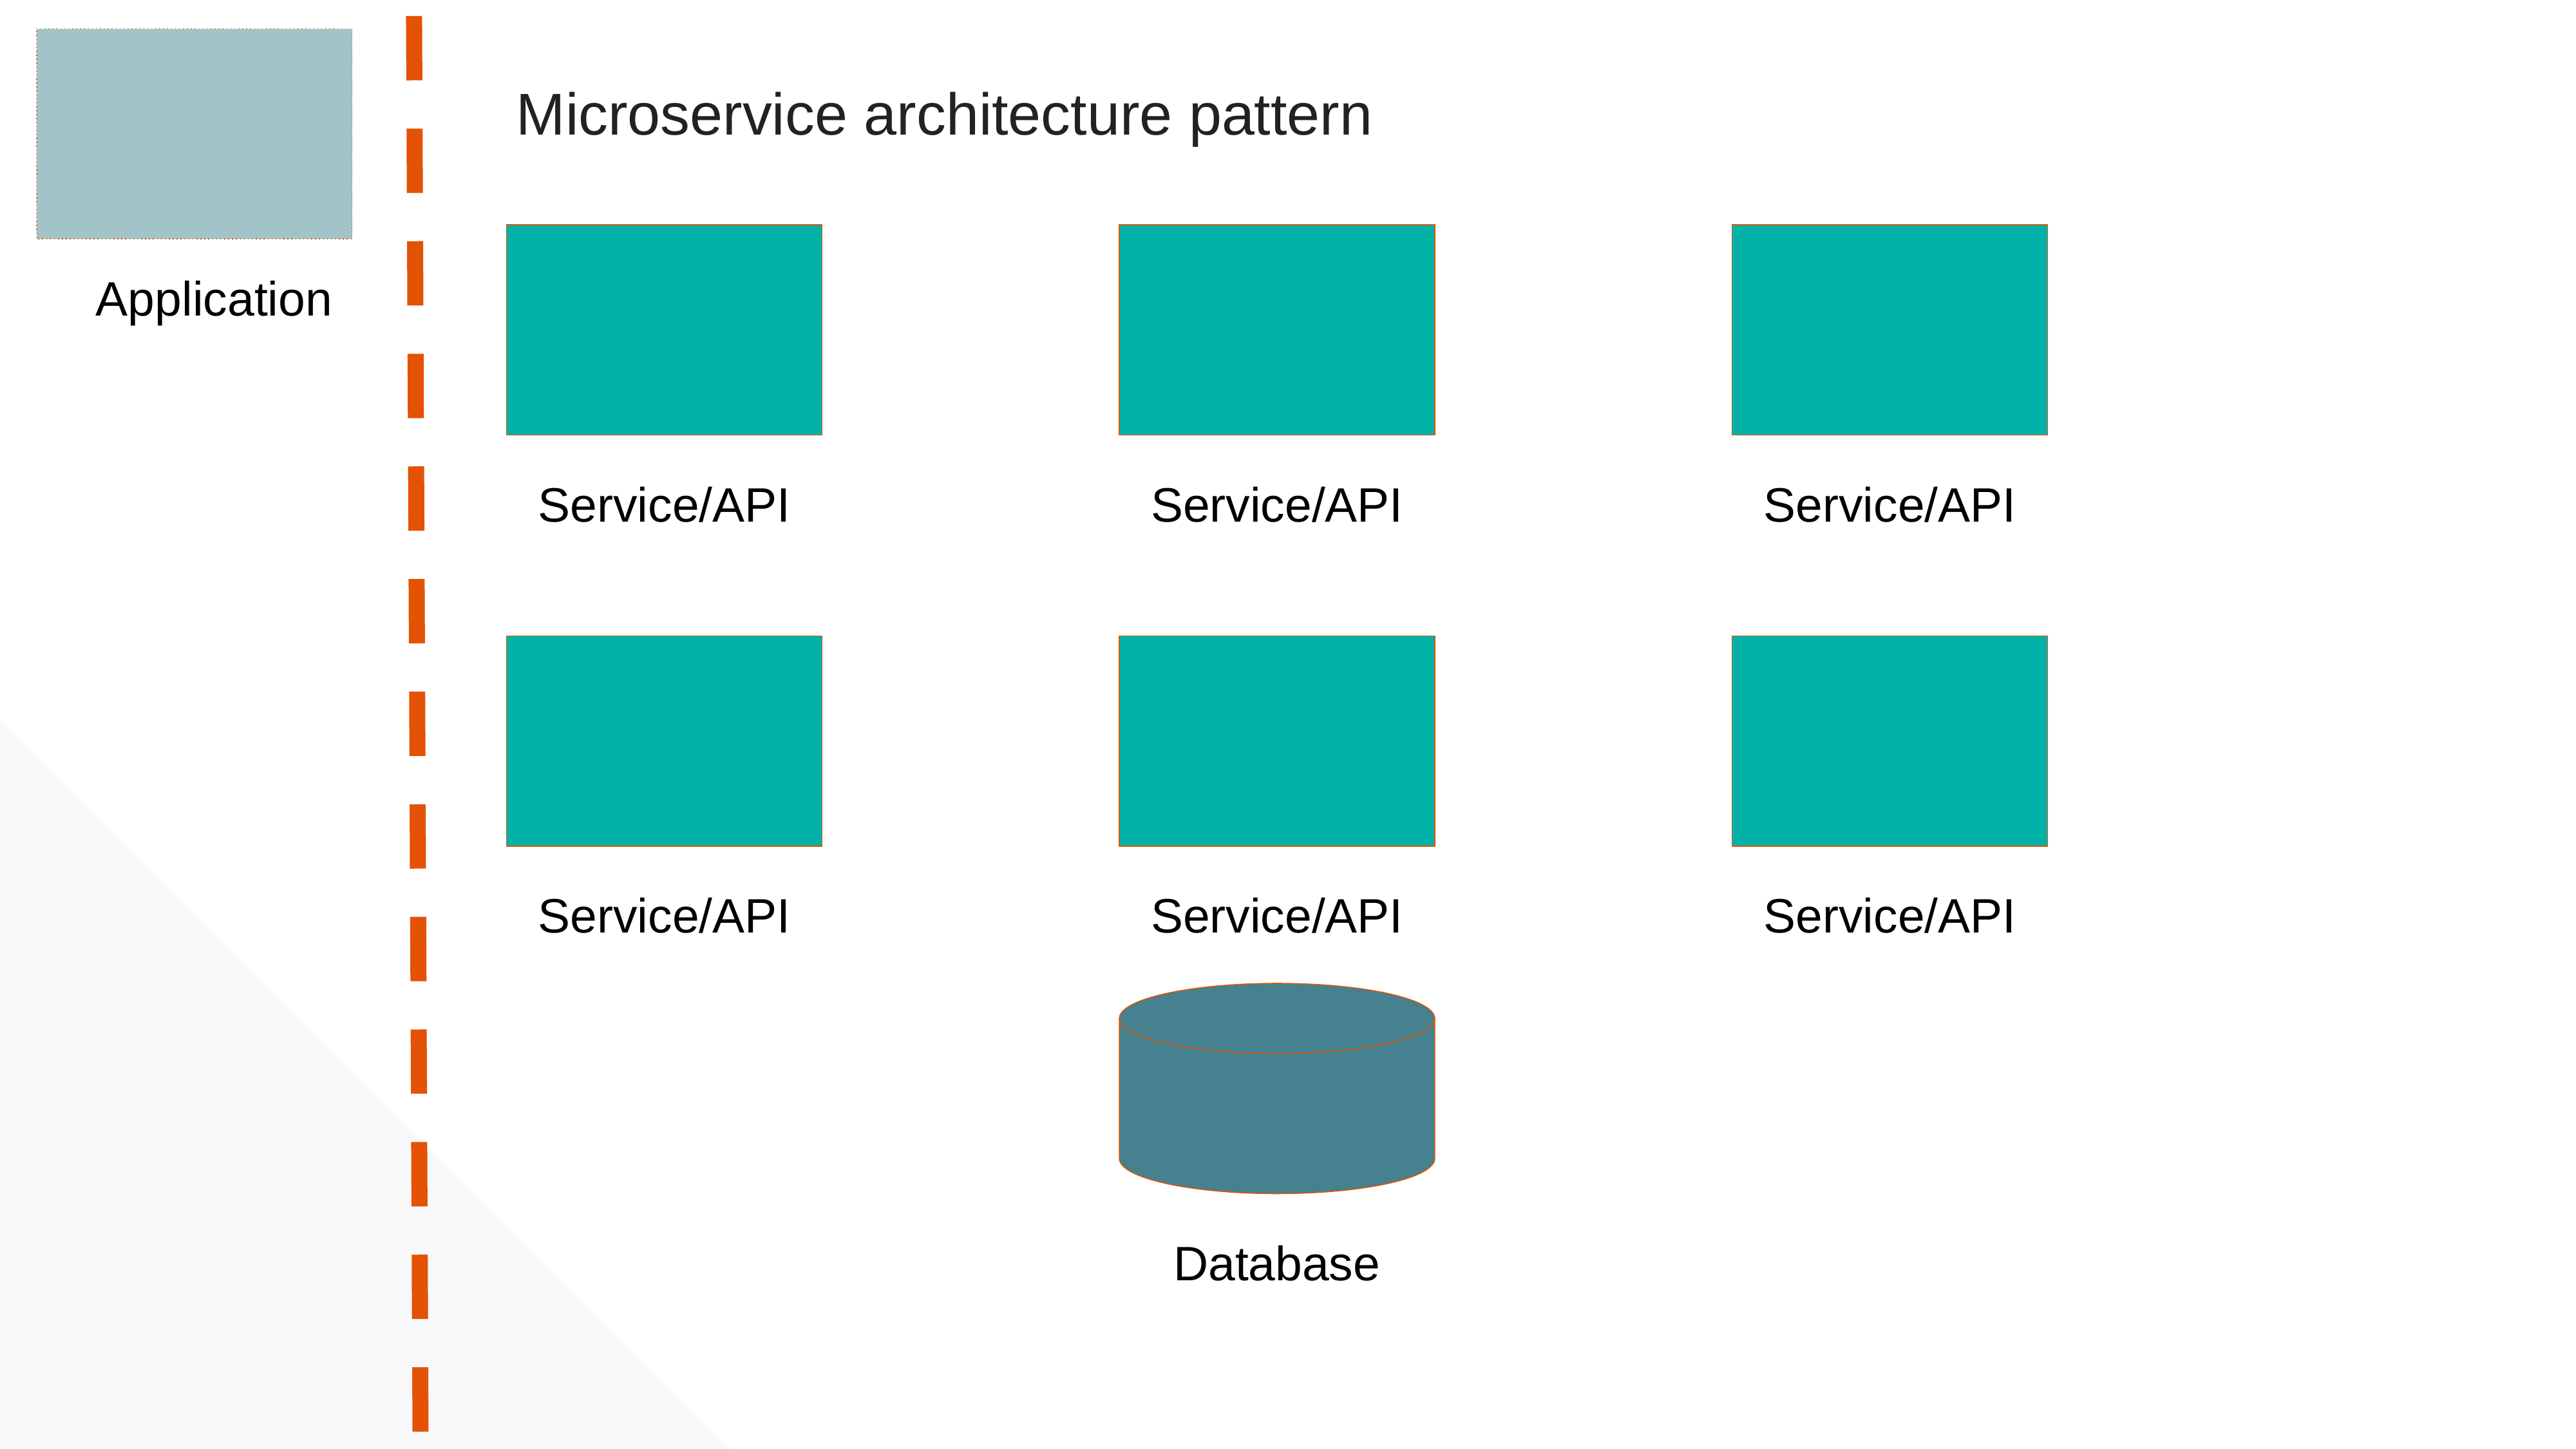

Microservice architecture pattern

Application
Service/API
Service/API
Service/API

Service/API
Service/API
Service/API

Database